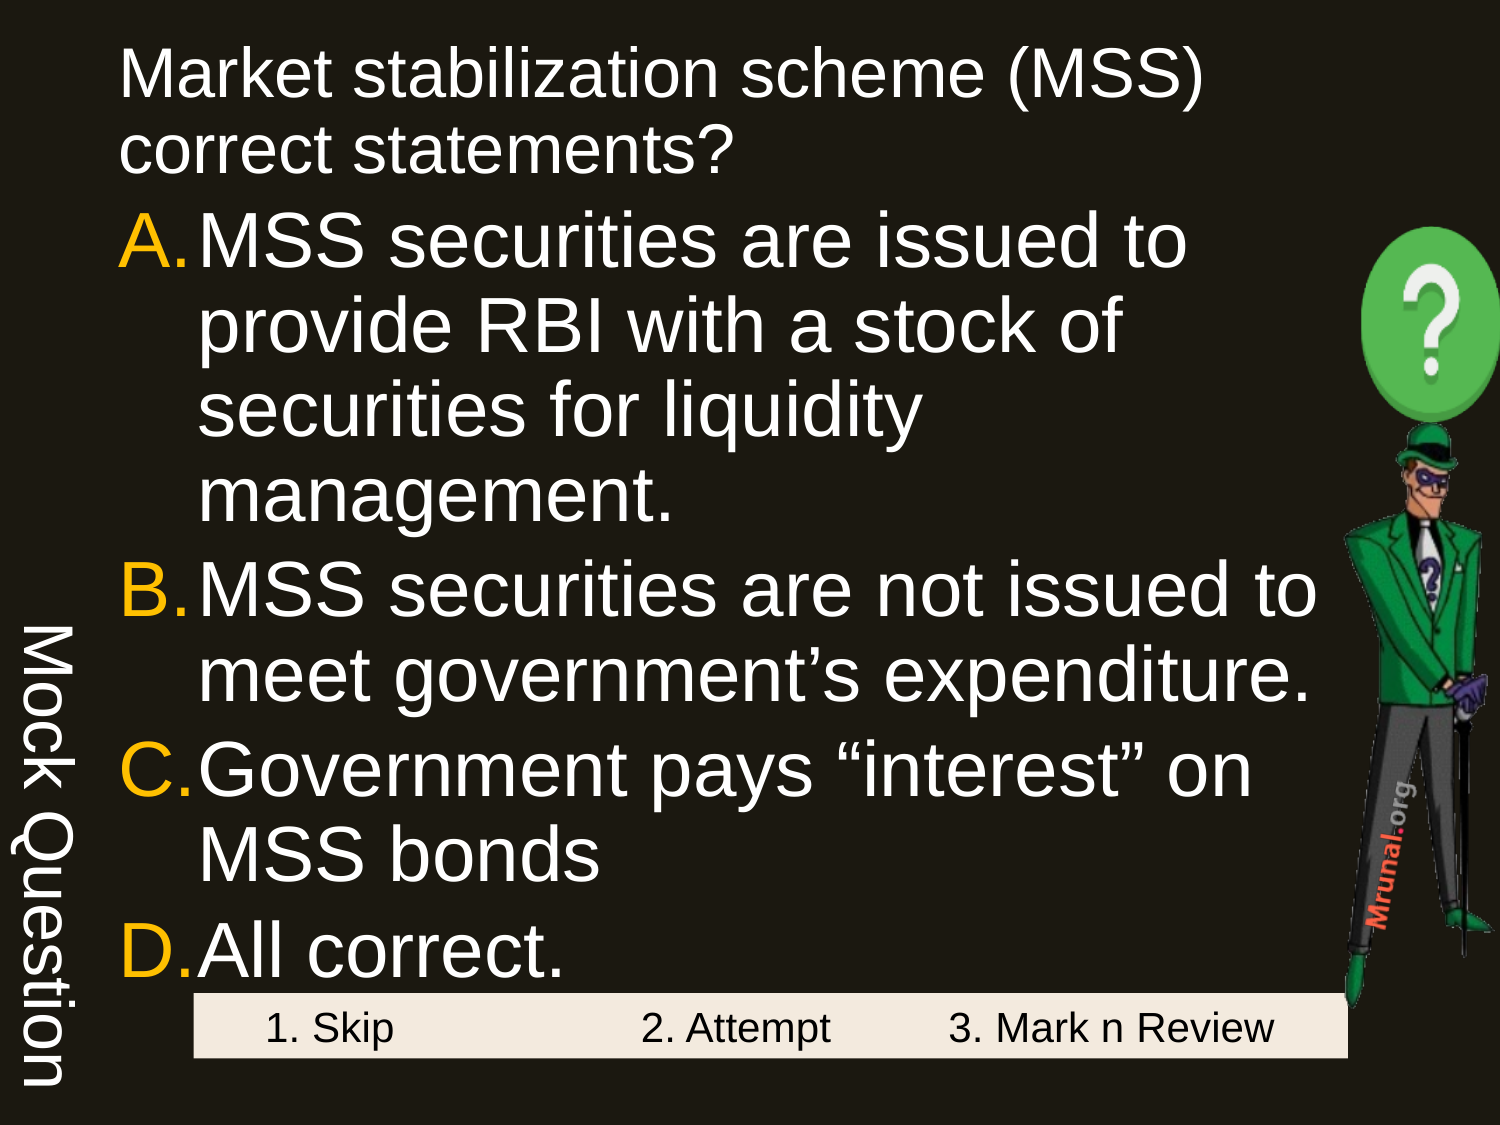

Mock Question
Market stabilization scheme (MSS) correct statements?
MSS securities are issued to provide RBI with a stock of securities for liquidity management.
MSS securities are not issued to meet government’s expenditure.
Government pays “interest” on MSS bonds
All correct.